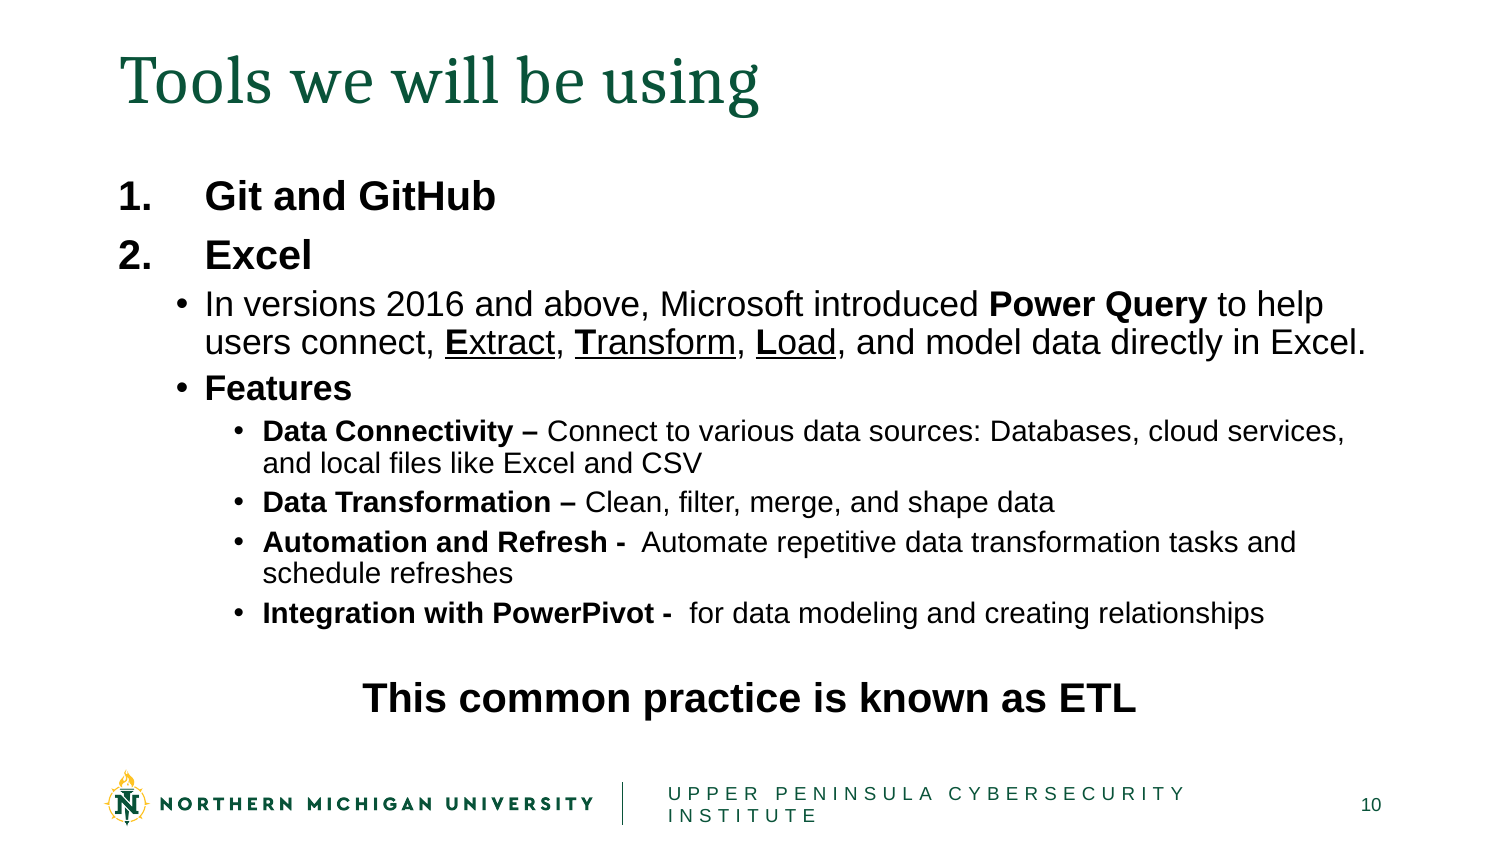

# Tools we will be using
Git and GitHub
Excel
In versions 2016 and above, Microsoft introduced Power Query to help users connect, Extract, Transform, Load, and model data directly in Excel.
Features
Data Connectivity – Connect to various data sources: Databases, cloud services, and local files like Excel and CSV
Data Transformation – Clean, filter, merge, and shape data
Automation and Refresh -  Automate repetitive data transformation tasks and schedule refreshes
Integration with PowerPivot -  for data modeling and creating relationships
This common practice is known as ETL

UPPER PENINSULA CYBERSECURITY INSTITUTE
10